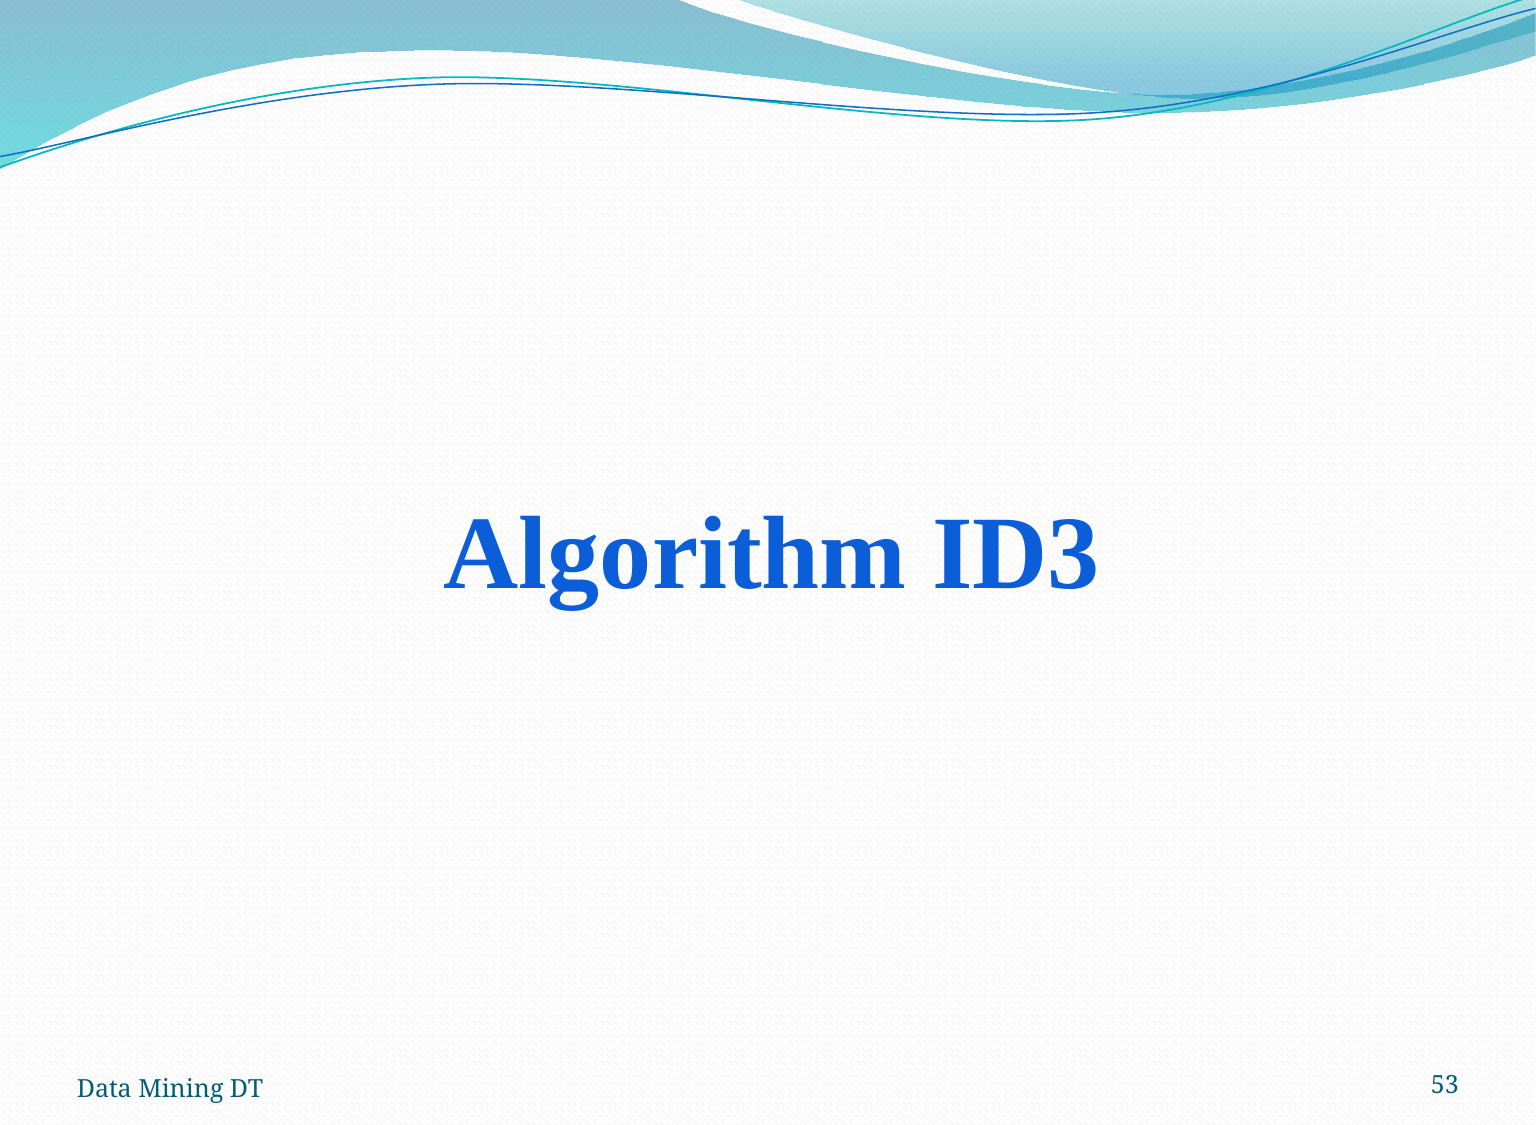

# Algorithm ID3
Data Mining DT
53